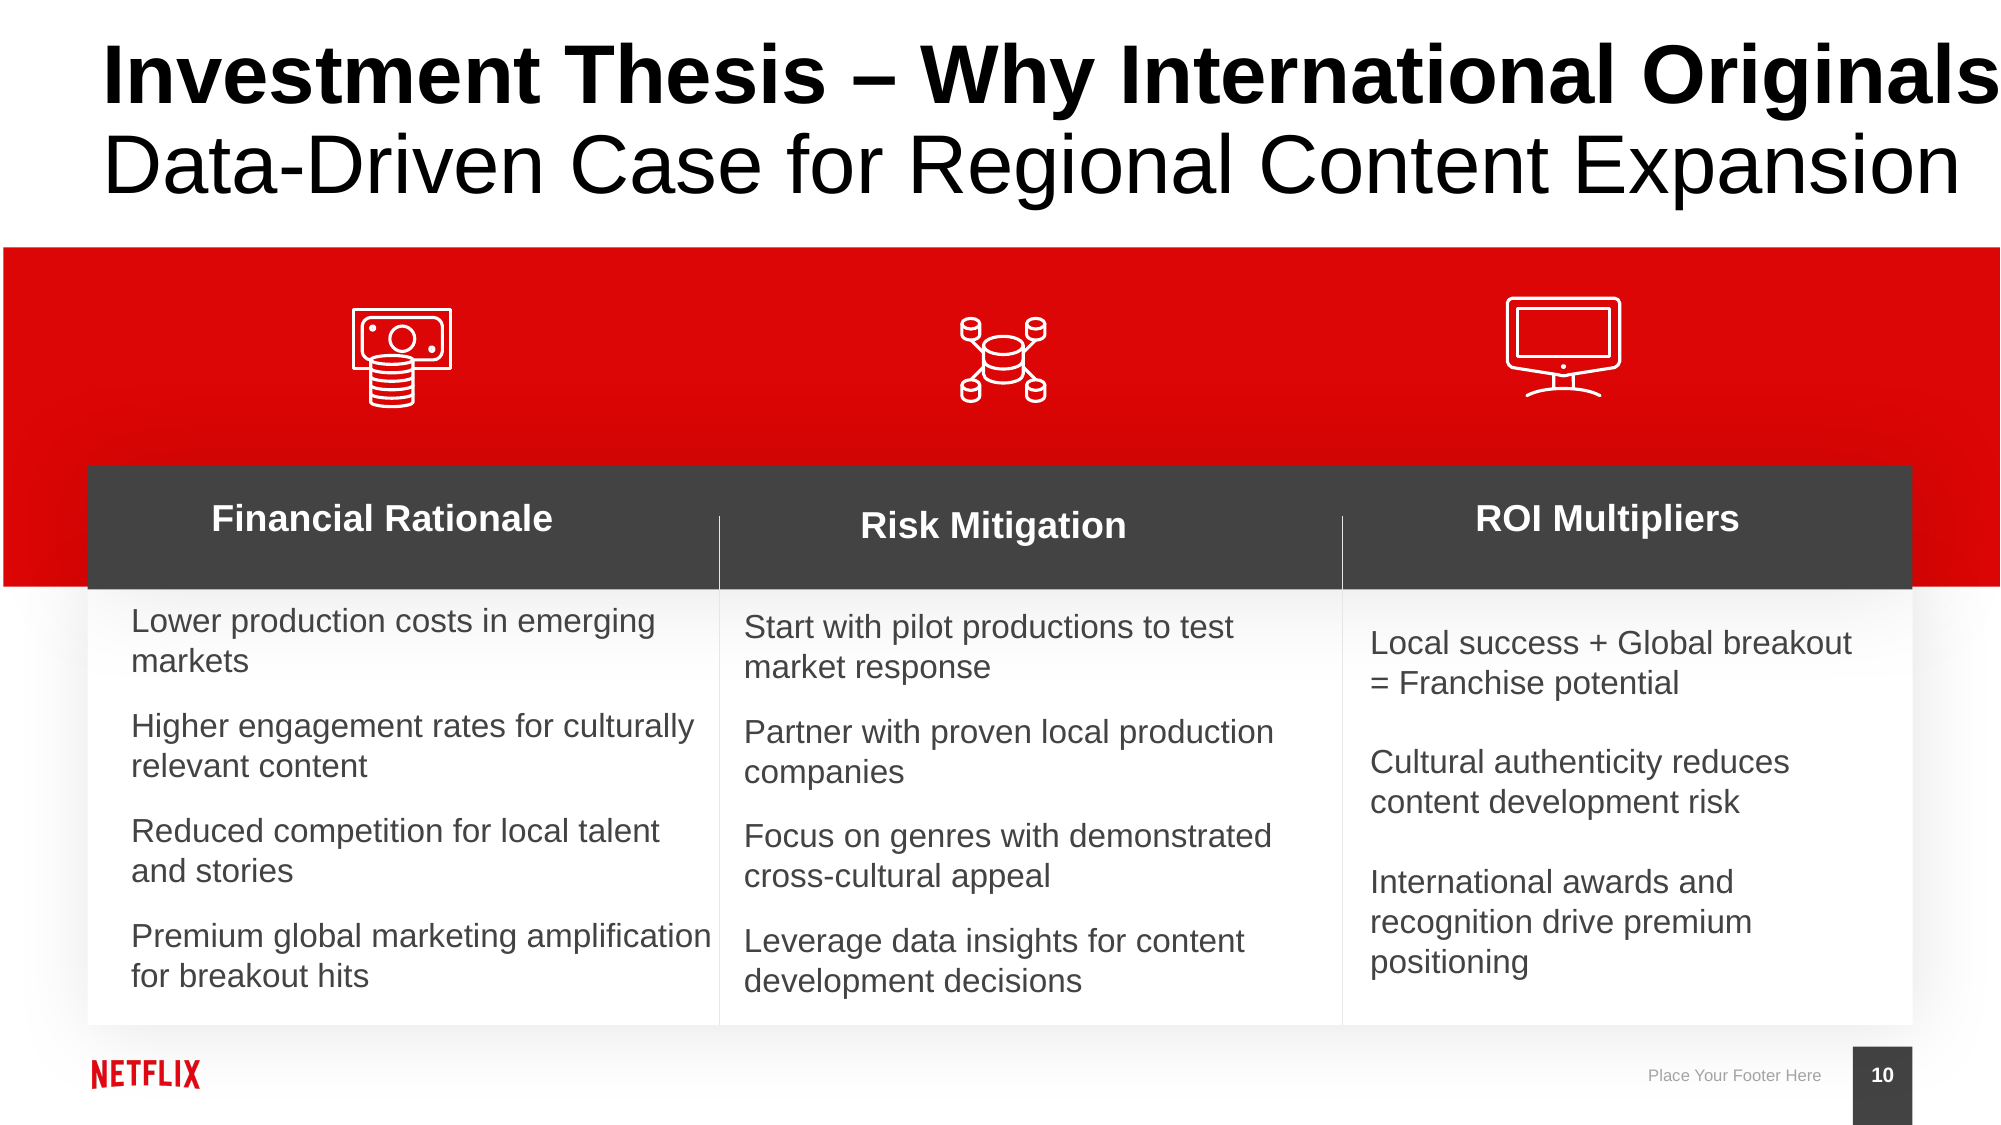

# Investment Thesis – Why International Originals Data-Driven Case for Regional Content Expansion

Financial Rationale
ROI Multipliers
Risk Mitigation

Lower production costs in emerging markets
Higher engagement rates for culturally relevant content
Reduced competition for local talent and stories
Premium global marketing amplification for breakout hits
Start with pilot productions to test market response
Partner with proven local production companies
Focus on genres with demonstrated cross-cultural appeal
Leverage data insights for content development decisions
Local success + Global breakout = Franchise potential

Cultural authenticity reduces content development risk

International awards and recognition drive premium positioning